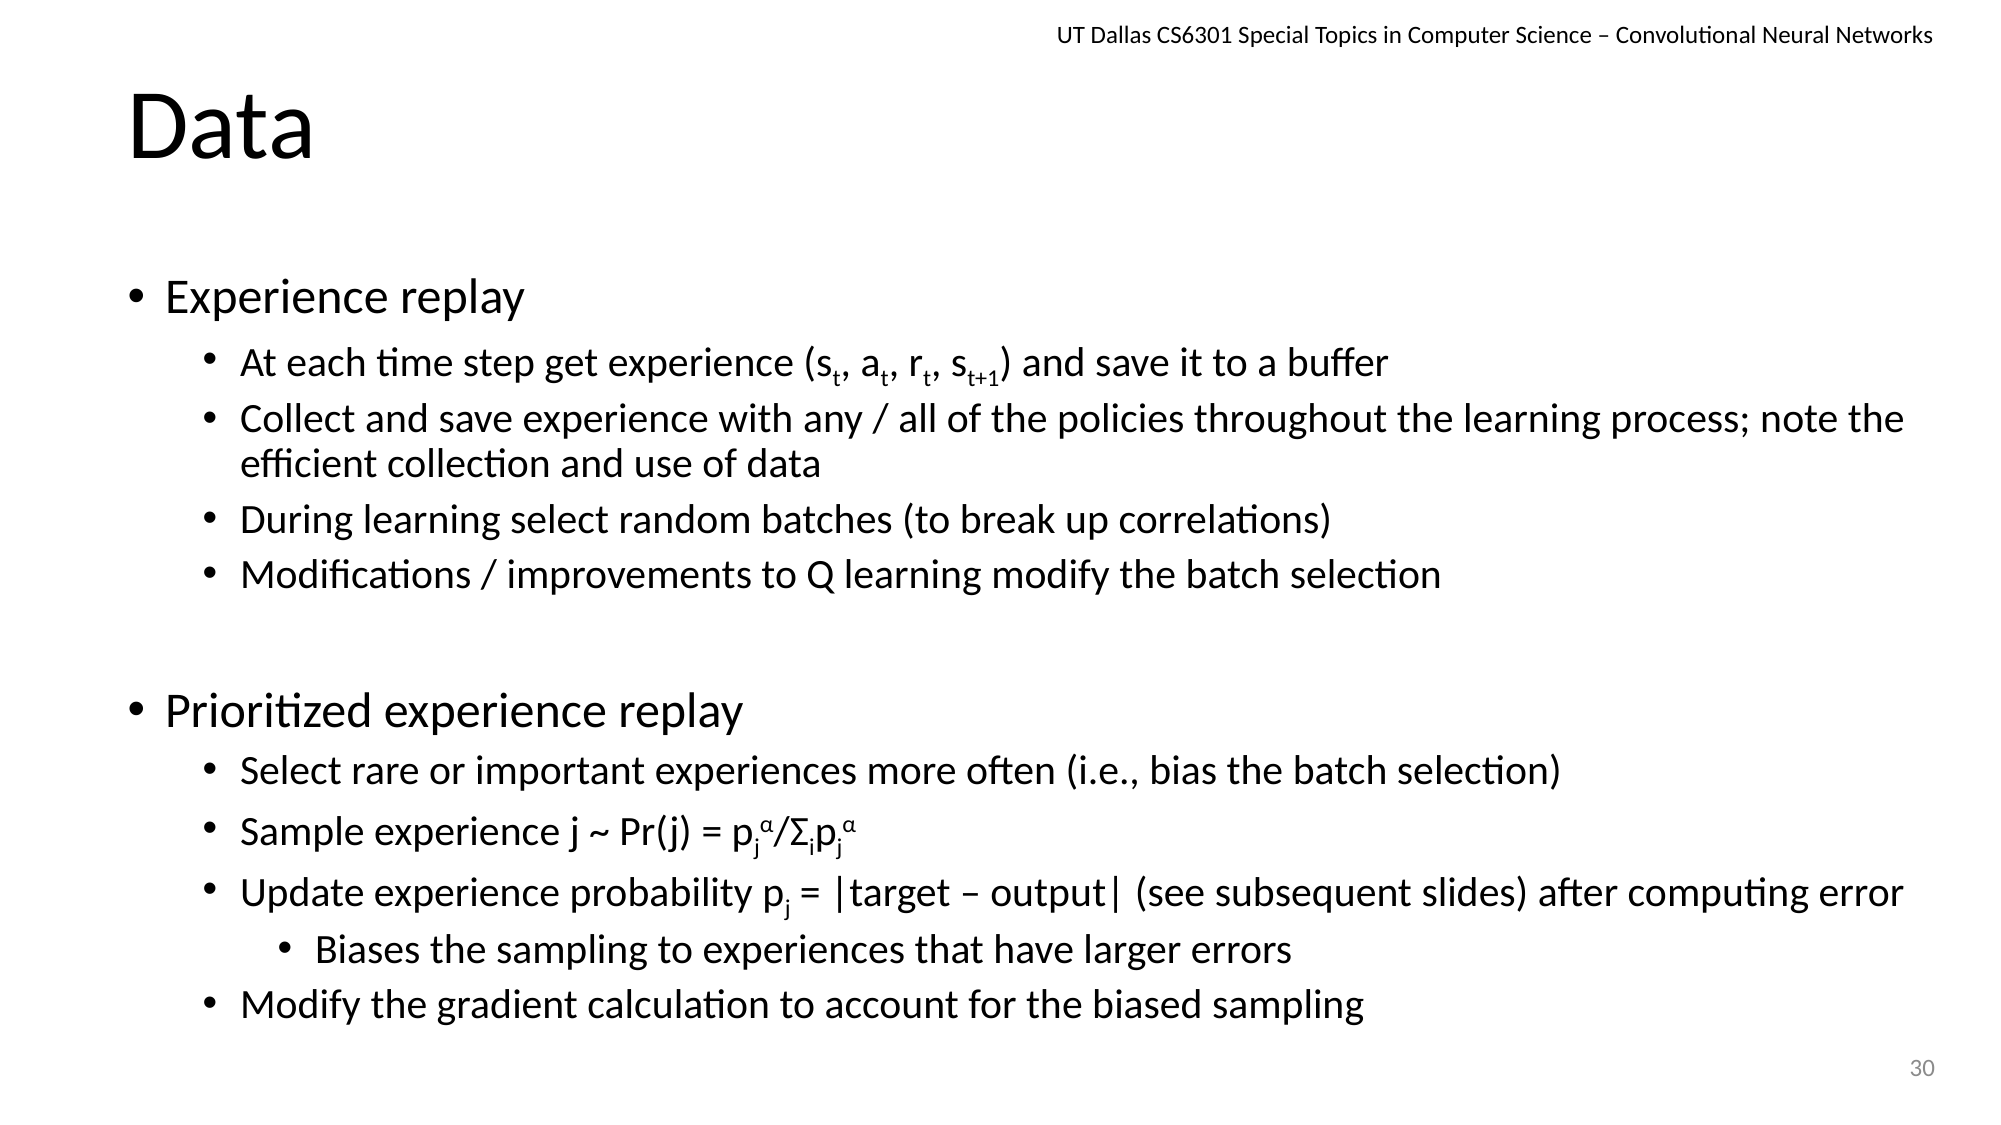

UT Dallas CS6301 Special Topics in Computer Science – Convolutional Neural Networks
# Data
Experience replay
At each time step get experience (st, at, rt, st+1) and save it to a buffer
Collect and save experience with any / all of the policies throughout the learning process; note the efficient collection and use of data
During learning select random batches (to break up correlations)
Modifications / improvements to Q learning modify the batch selection

Prioritized experience replay
Select rare or important experiences more often (i.e., bias the batch selection)
Sample experience j ~ Pr(j) = pjα/Σipjα
Update experience probability pj = |target – output| (see subsequent slides) after computing error
Biases the sampling to experiences that have larger errors
Modify the gradient calculation to account for the biased sampling
30